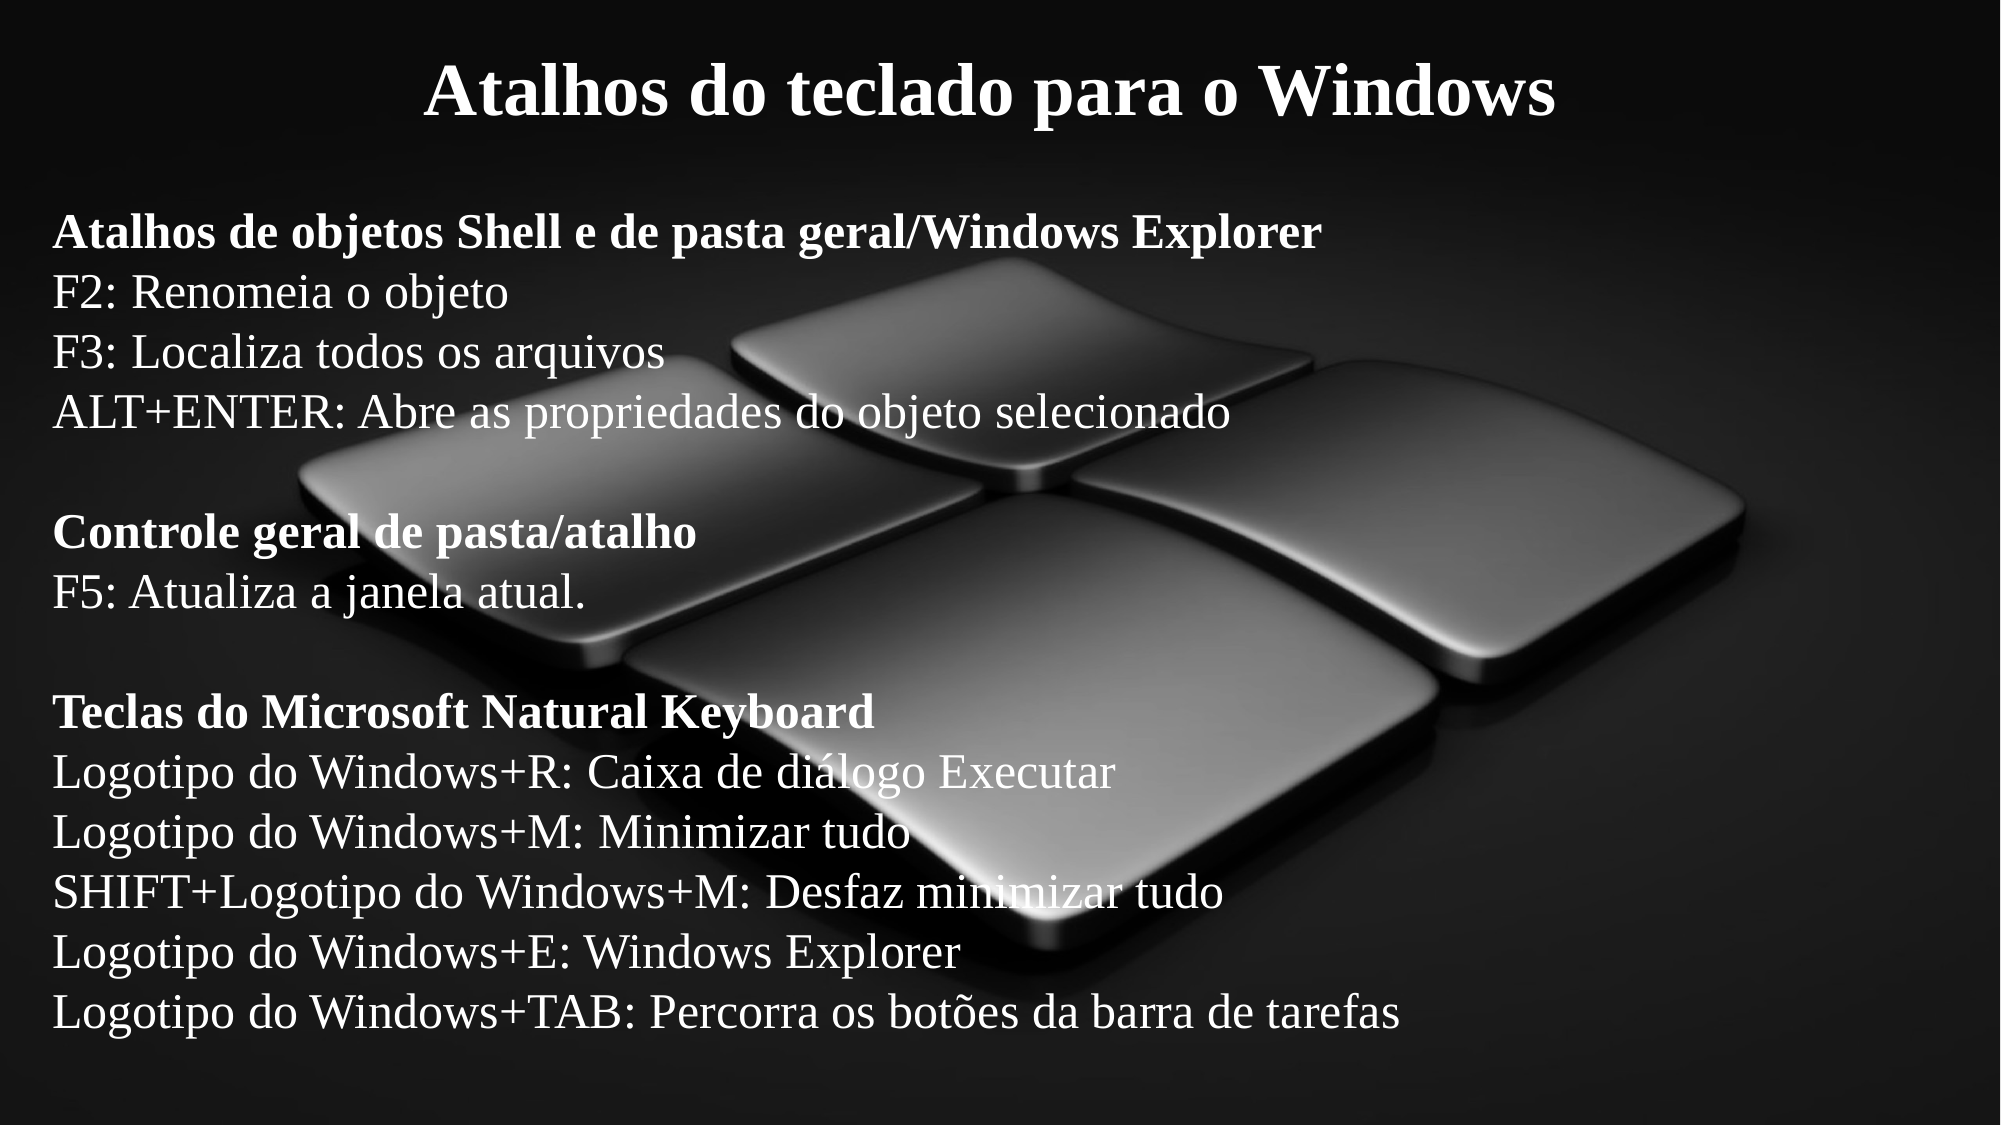

Atalhos do teclado para o Windows
Atalhos de objetos Shell e de pasta geral/Windows Explorer
F2: Renomeia o objeto
F3: Localiza todos os arquivos
ALT+ENTER: Abre as propriedades do objeto selecionado

Controle geral de pasta/atalho
F5: Atualiza a janela atual.

Teclas do Microsoft Natural Keyboard
Logotipo do Windows+R: Caixa de diálogo Executar
Logotipo do Windows+M: Minimizar tudo
SHIFT+Logotipo do Windows+M: Desfaz minimizar tudo
Logotipo do Windows+E: Windows Explorer
Logotipo do Windows+TAB: Percorra os botões da barra de tarefas